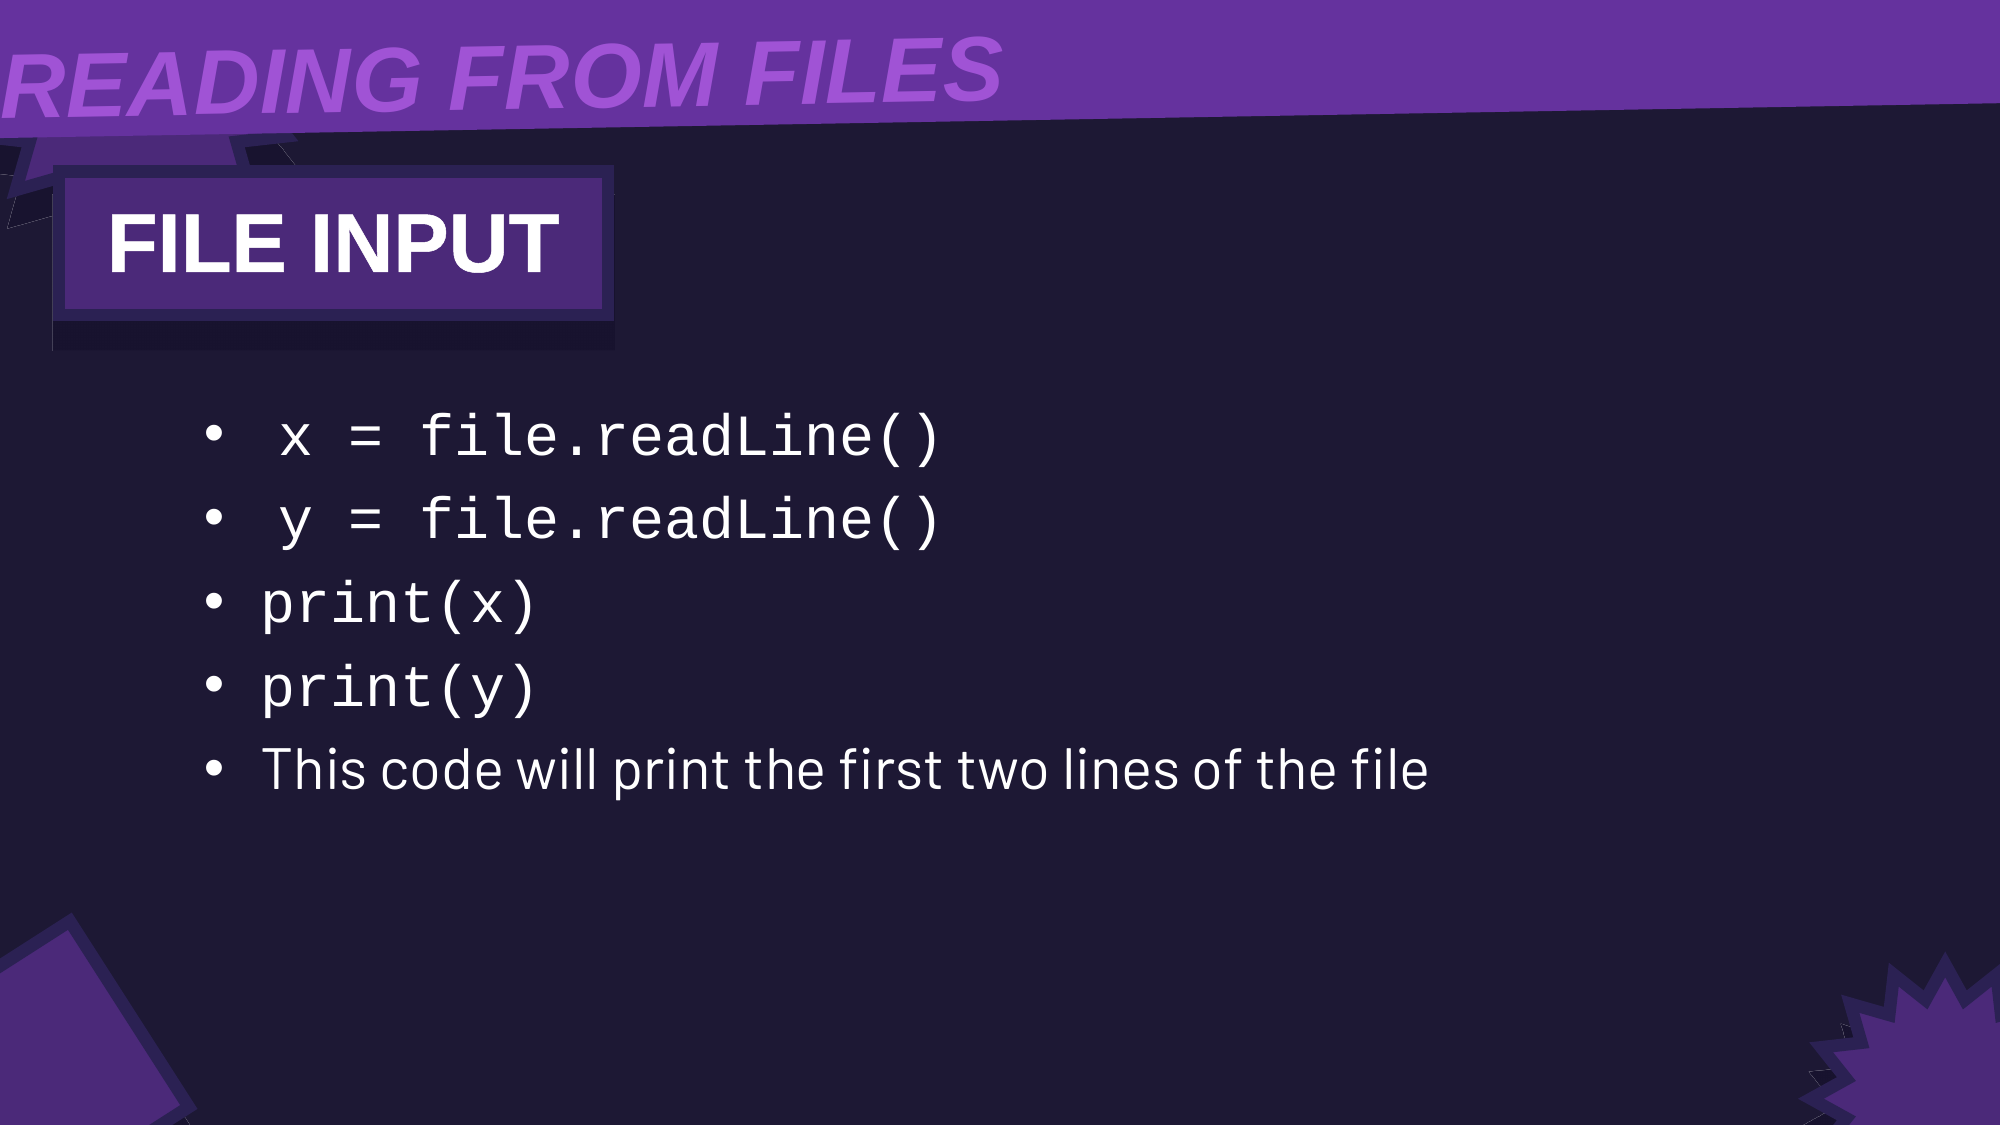

READING FROM FILES

FILE INPUT
x = file.readLine()
y = file.readLine()
print(x)
print(y)
This code will print the first two lines of the file